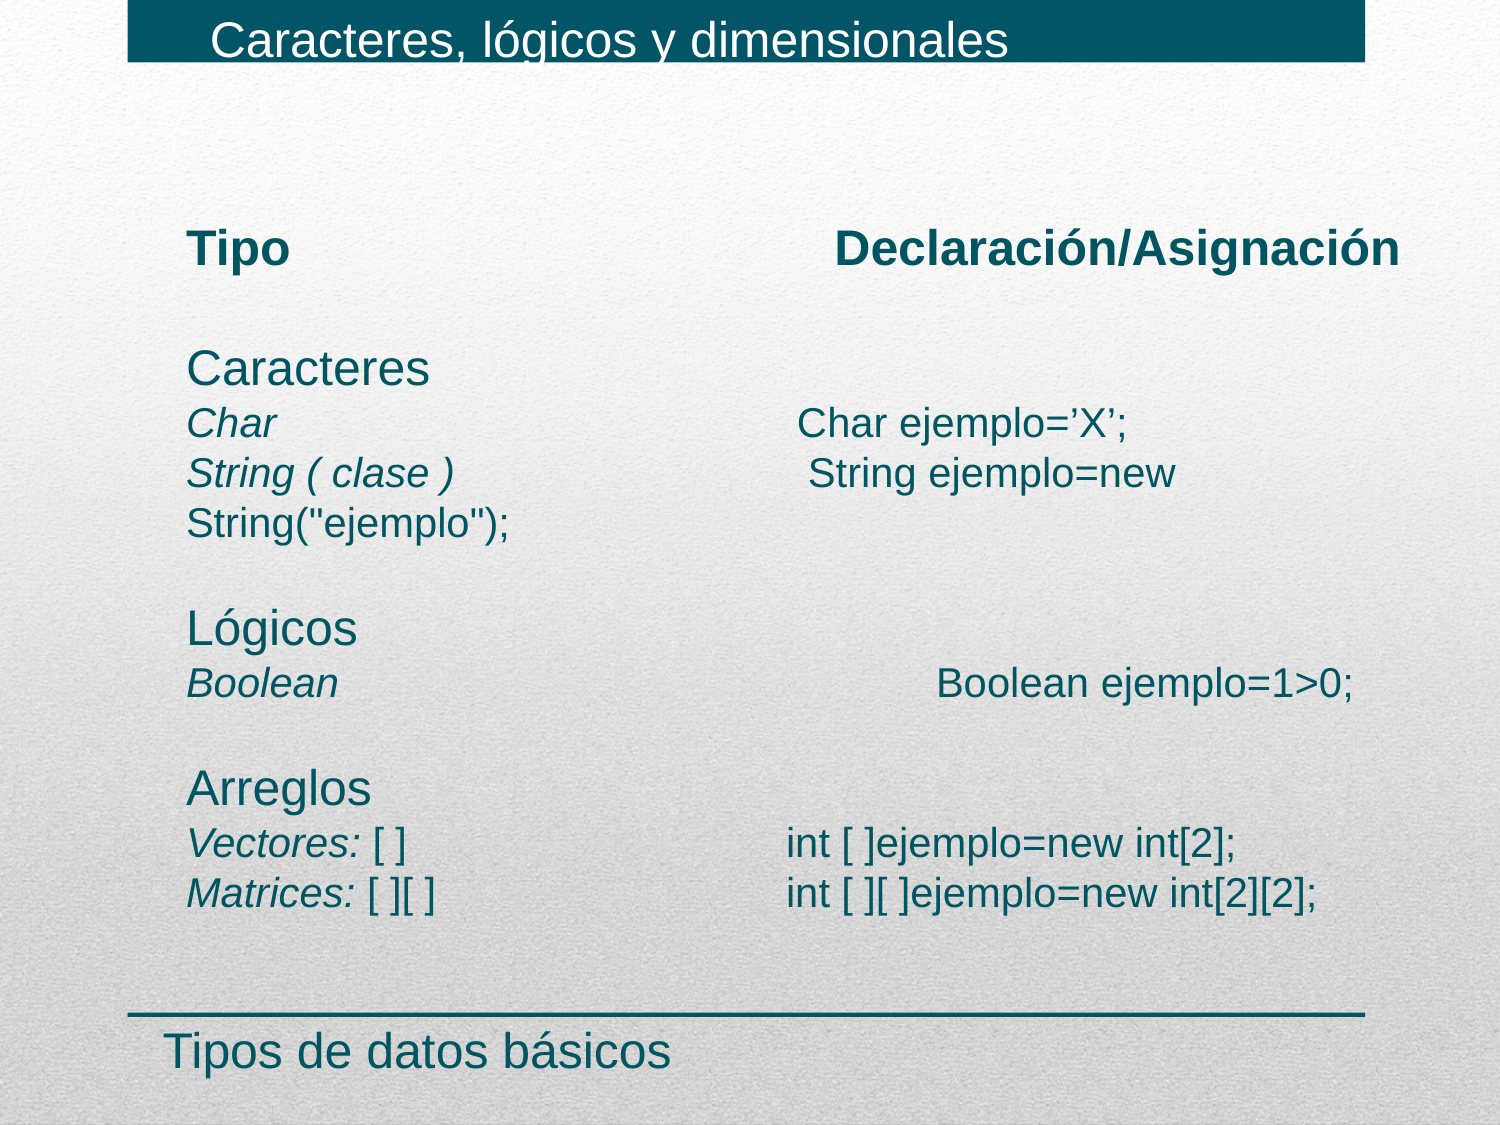

Caracteres, lógicos y dimensionales
Tipo                                       Declaración/Asignación

Caracteres
Char       		              Char ejemplo=’X’;
String ( clase )	                            String ejemplo=new String("ejemplo");

Lógicos
Boolean				Boolean ejemplo=1>0;

Arreglos
Vectores: [ ]			int [ ]ejemplo=new int[2];
Matrices: [ ][ ]			int [ ][ ]ejemplo=new int[2][2];
Tipos de datos básicos